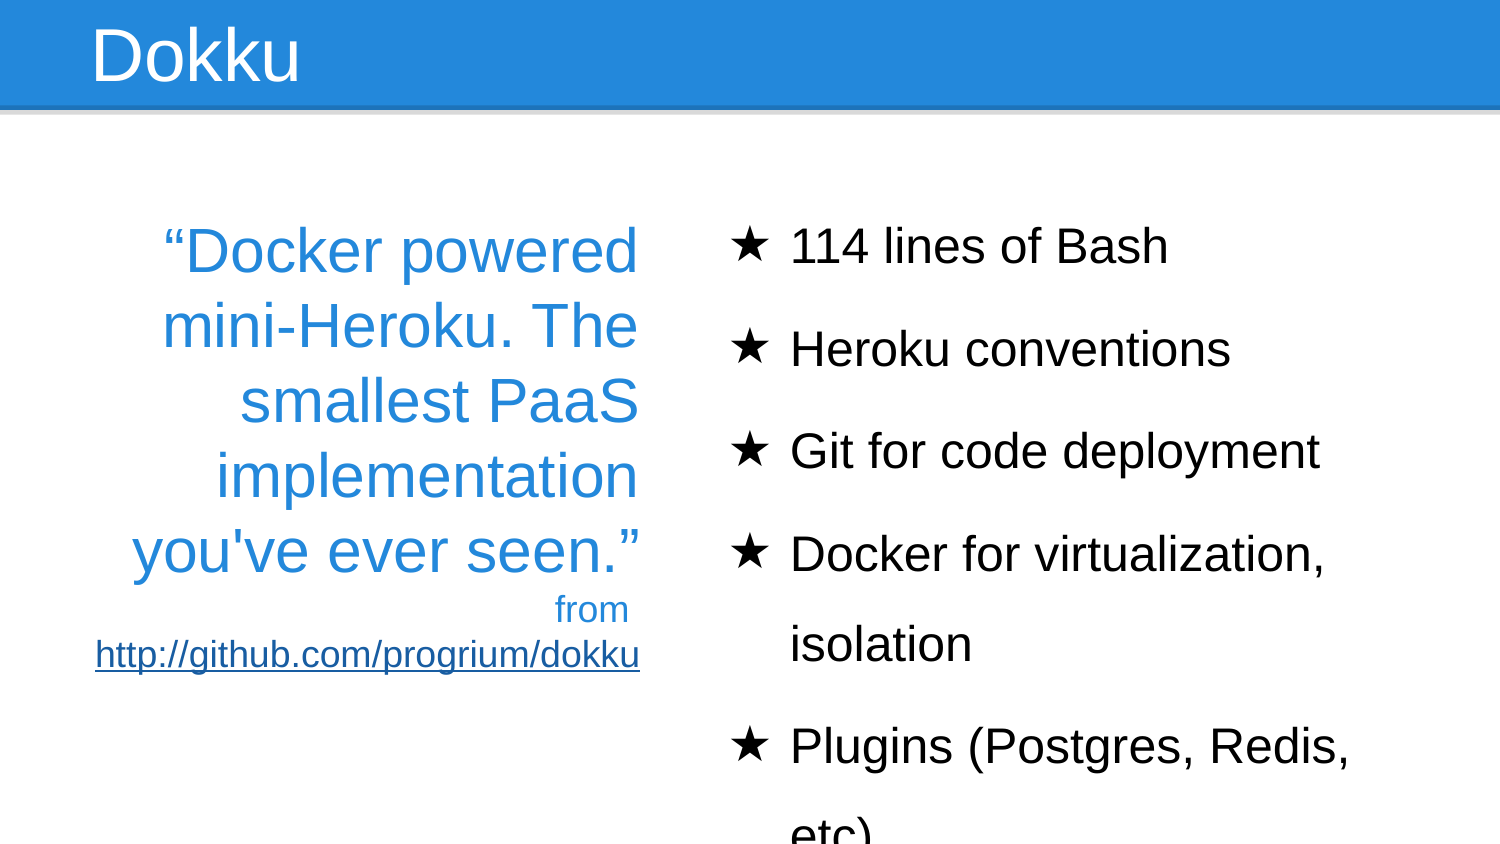

# Dokku
114 lines of Bash
Heroku conventions
Git for code deployment
Docker for virtualization, isolation
Plugins (Postgres, Redis, etc)
Single server only (see flynn.io)
“Docker powered mini-Heroku. The smallest PaaS implementation you've ever seen.” from http://github.com/progrium/dokku